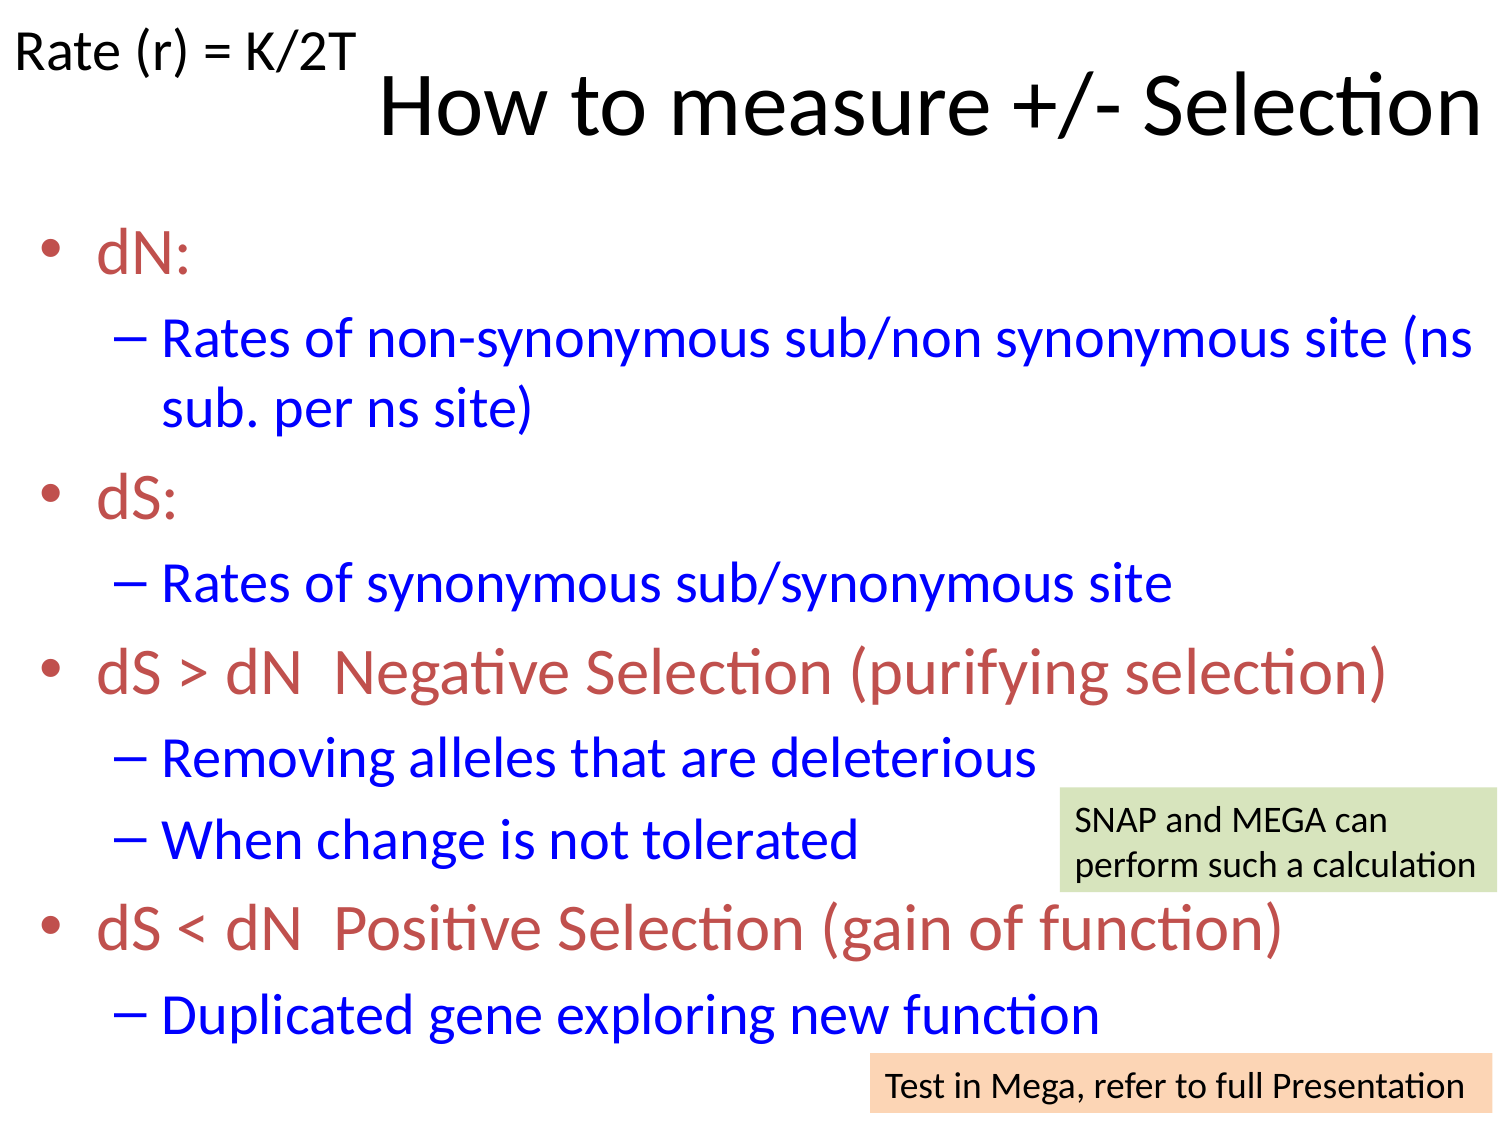

Rate (r) = K/2T
# How to measure +/- Selection
dN:
Rates of non-synonymous sub/non synonymous site (ns sub. per ns site)
dS:
Rates of synonymous sub/synonymous site
dS > dN  Negative Selection (purifying selection)
Removing alleles that are deleterious
When change is not tolerated
dS < dN  Positive Selection (gain of function)
Duplicated gene exploring new function

SNAP and MEGA can perform such a calculation
Test in Mega, refer to full Presentation